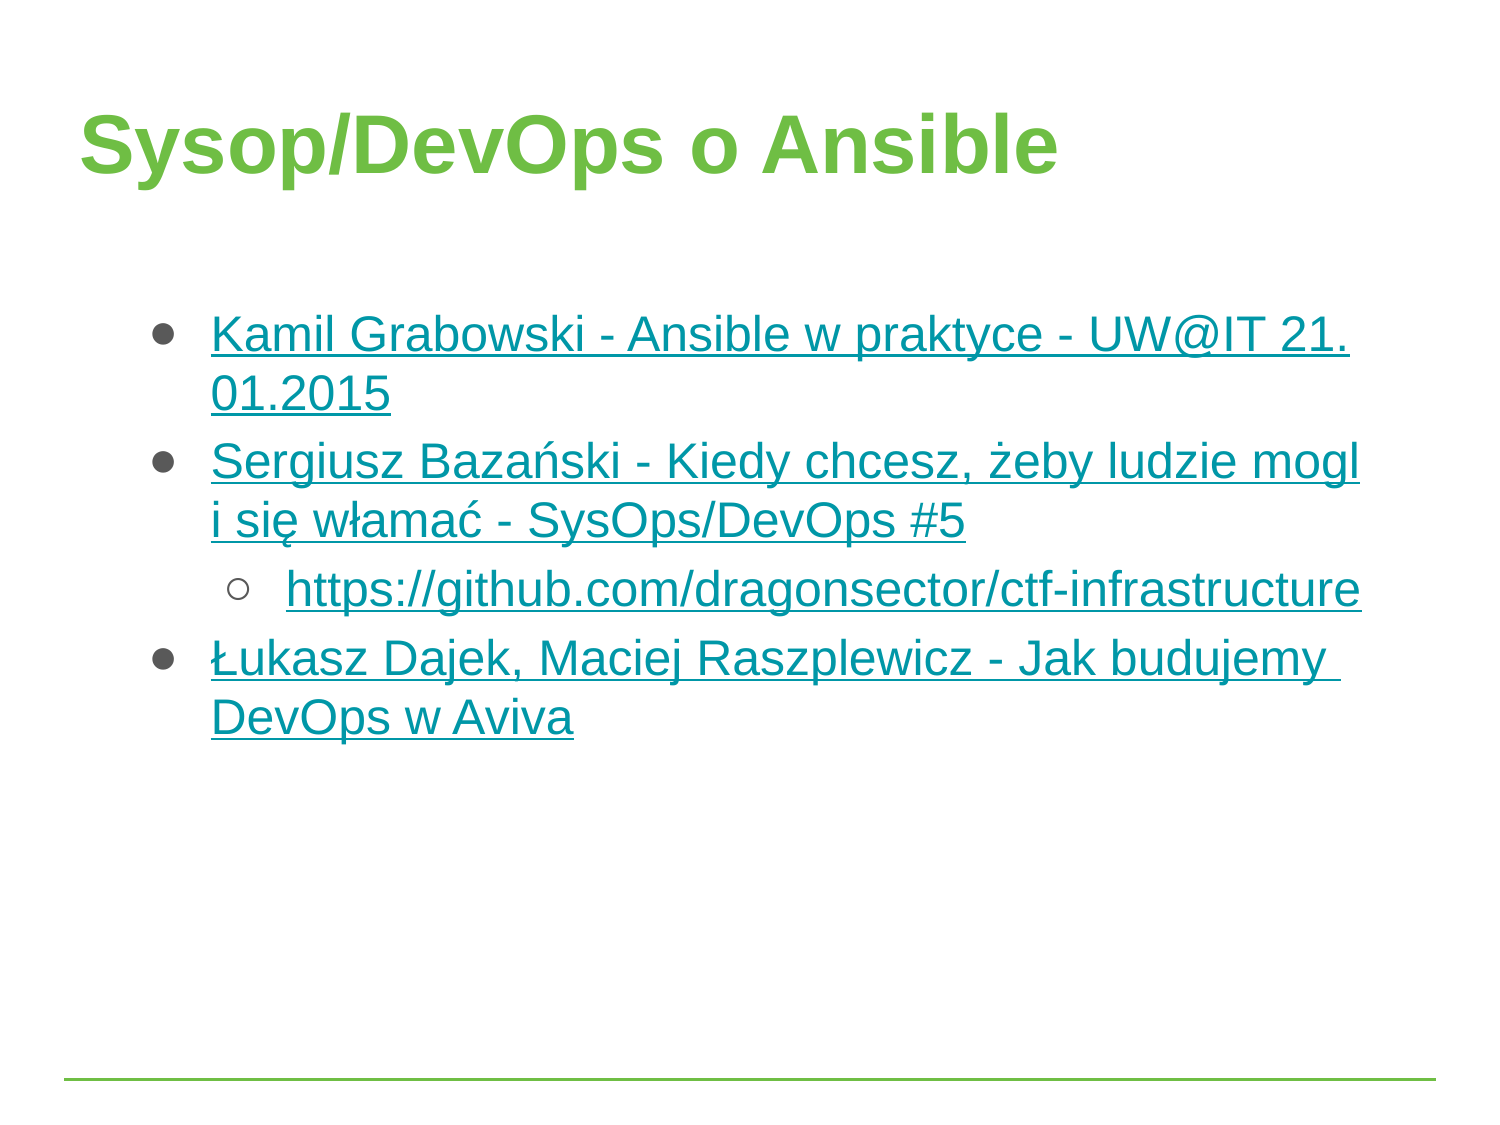

Sysop/DevOps o Ansible
Kamil Grabowski - Ansible w praktyce - UW@IT 21.01.2015
Sergiusz Bazański - Kiedy chcesz, żeby ludzie mogli się włamać - SysOps/DevOps #5
https://github.com/dragonsector/ctf-infrastructure
Łukasz Dajek, Maciej Raszplewicz - Jak budujemy DevOps w Aviva